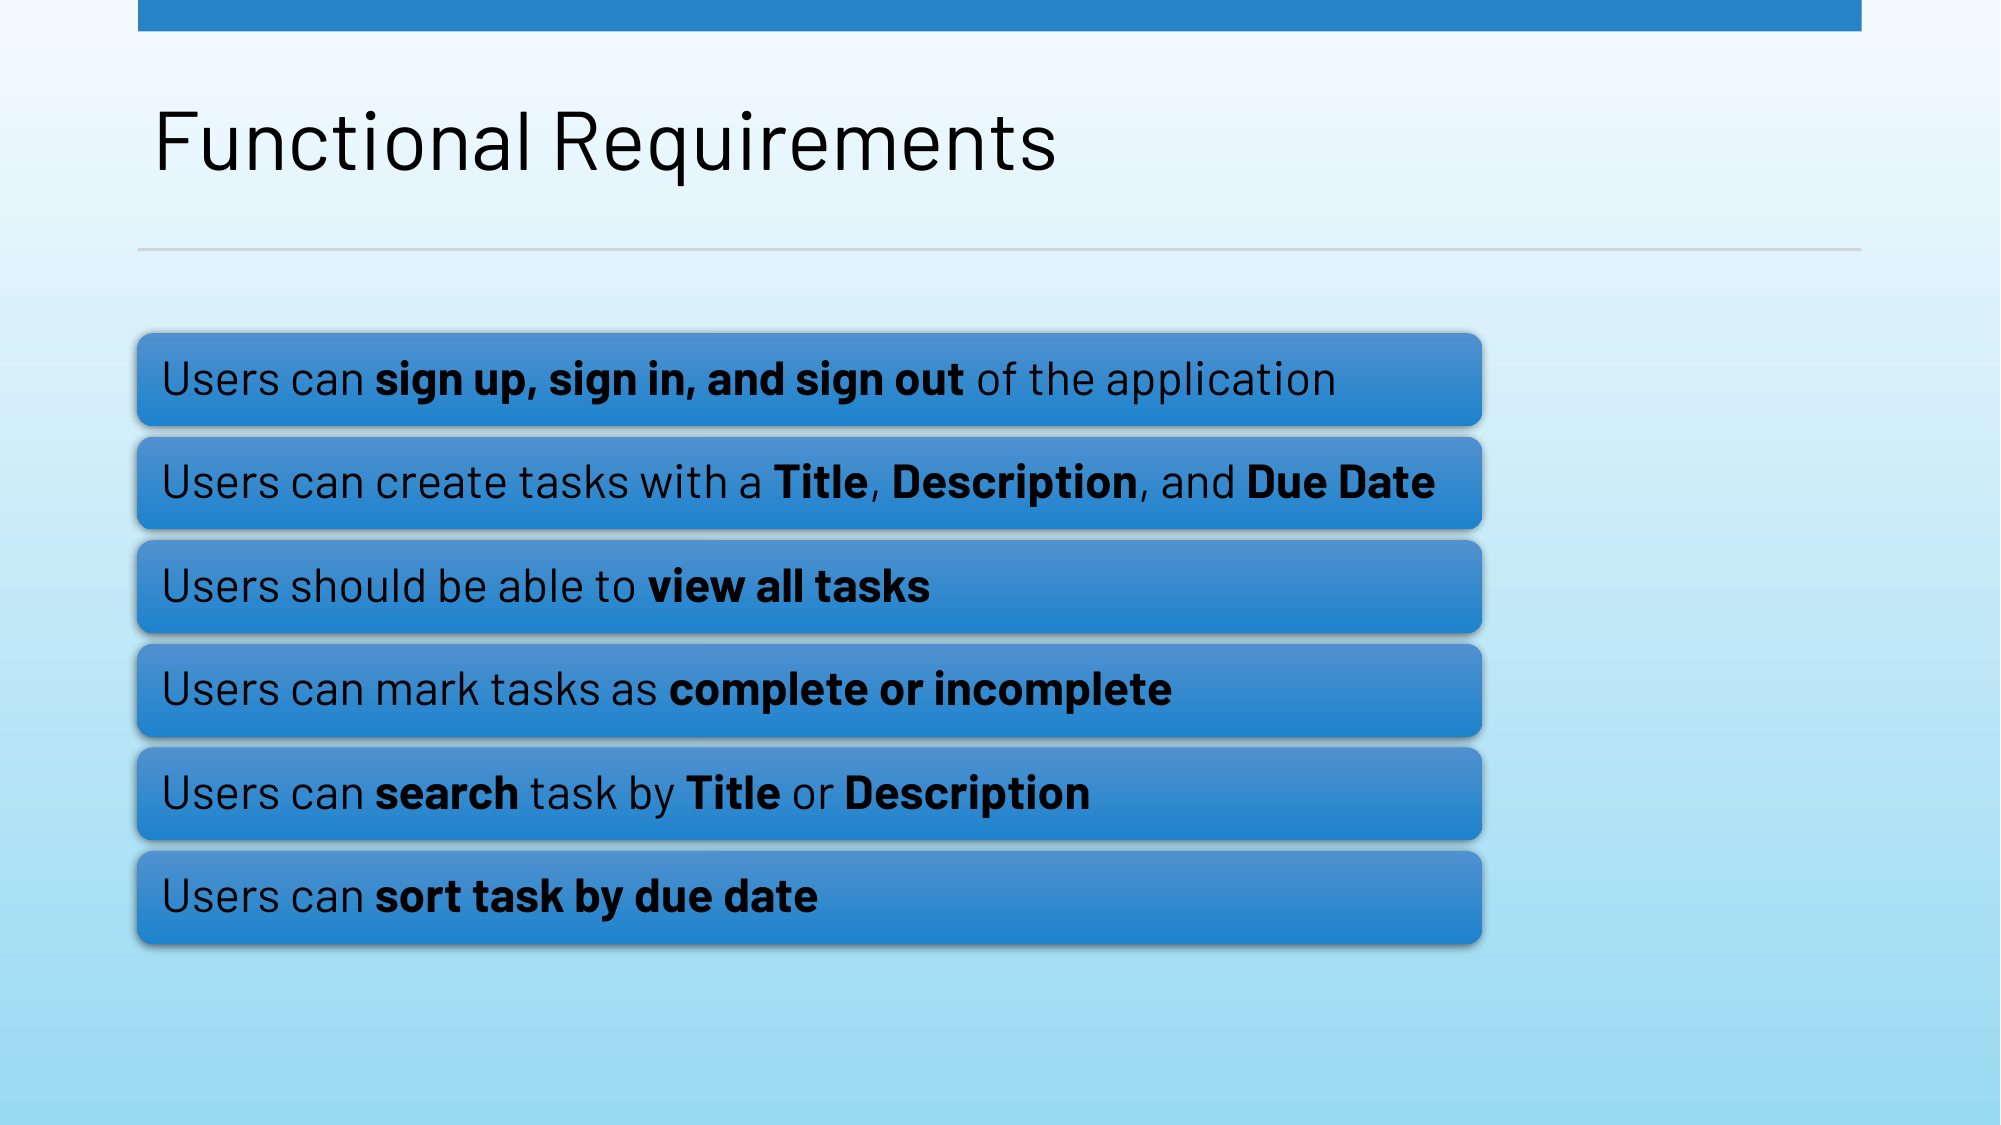

# Functional Requirements

Users can sign up, sign in, and sign out of the application
Users can create tasks with a Title, Description, and Due Date
Users should be able to view all tasks
Users can mark tasks as complete or incomplete
Users can search task by Title or Description
Users can sort task by due date